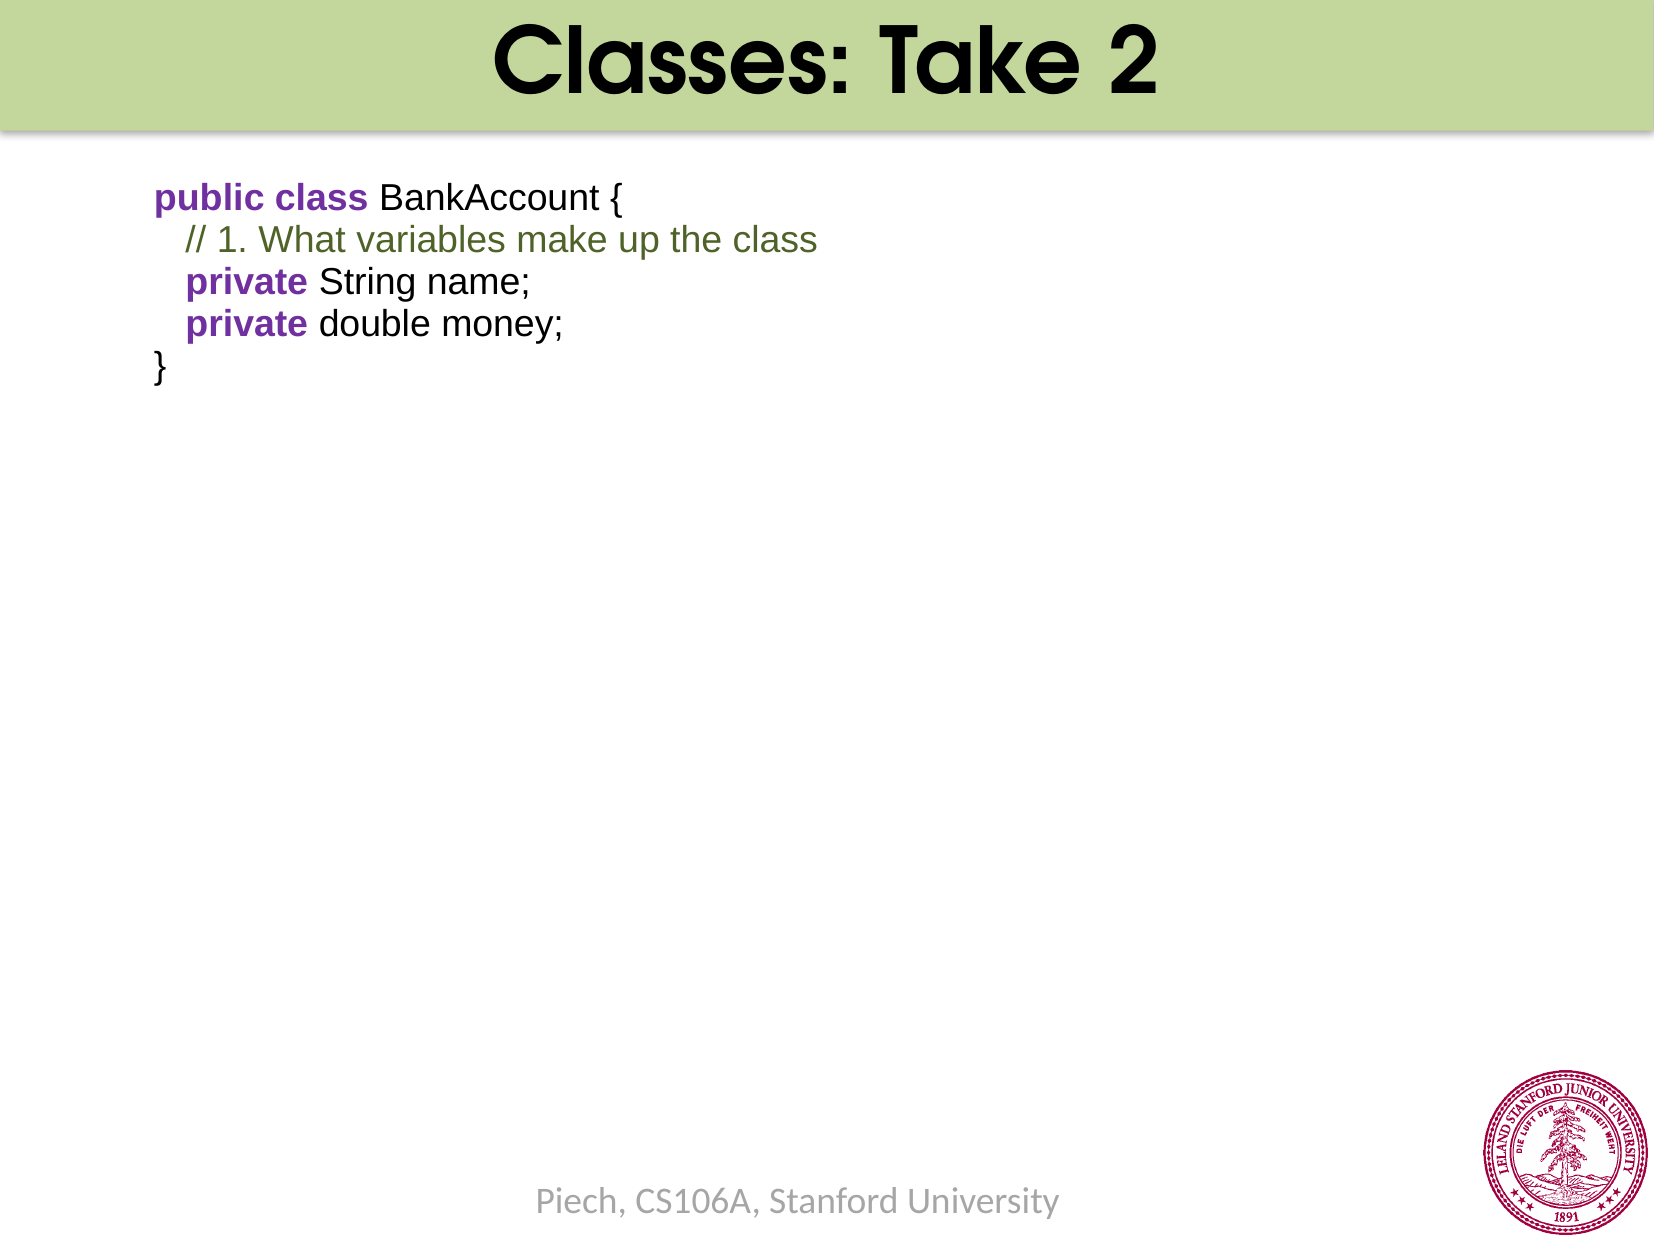

Classes: Take 2
public class BankAccount {
   // 1. What variables make up the class
   private String name;
   private double money;
}